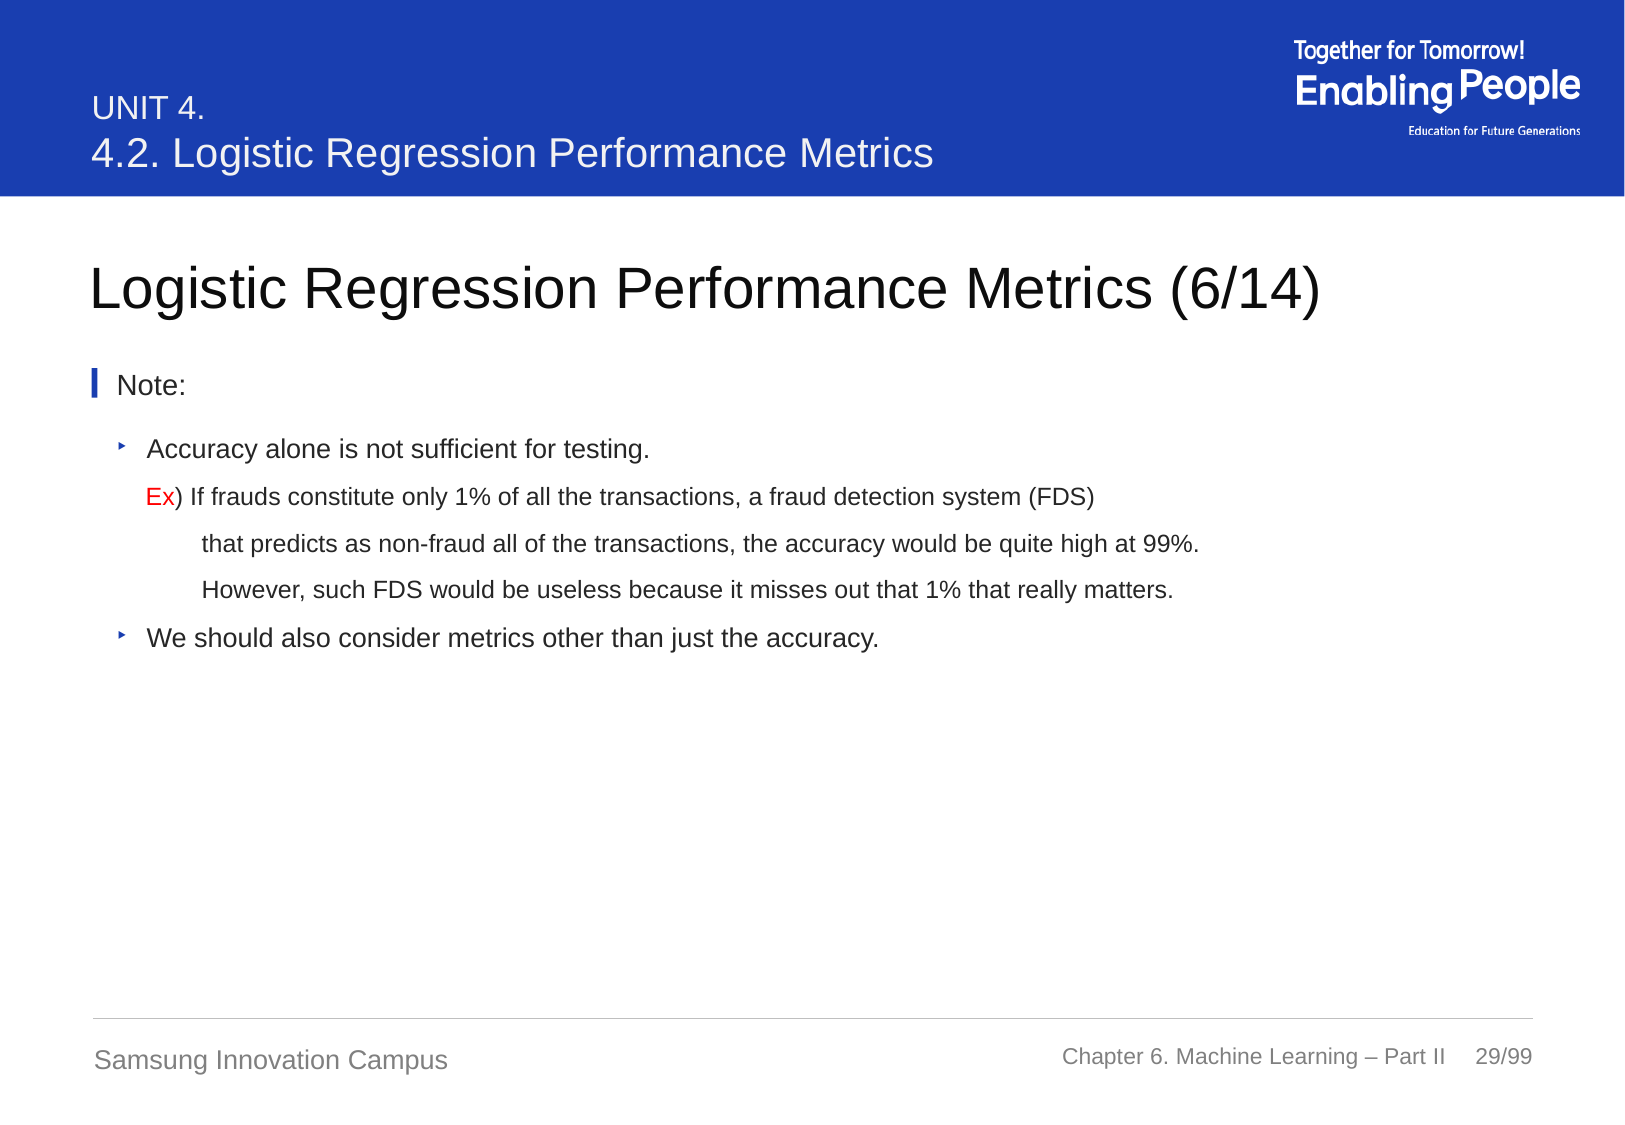

UNIT 4.
4.2. Logistic Regression Performance Metrics
Logistic Regression Performance Metrics (6/14)
Note:

Accuracy alone is not sufficient for testing.
Ex) If frauds constitute only 1% of all the transactions, a fraud detection system (FDS)
        that predicts as non-fraud all of the transactions, the accuracy would be quite high at 99%.
        However, such FDS would be useless because it misses out that 1% that really matters.
We should also consider metrics other than just the accuracy.